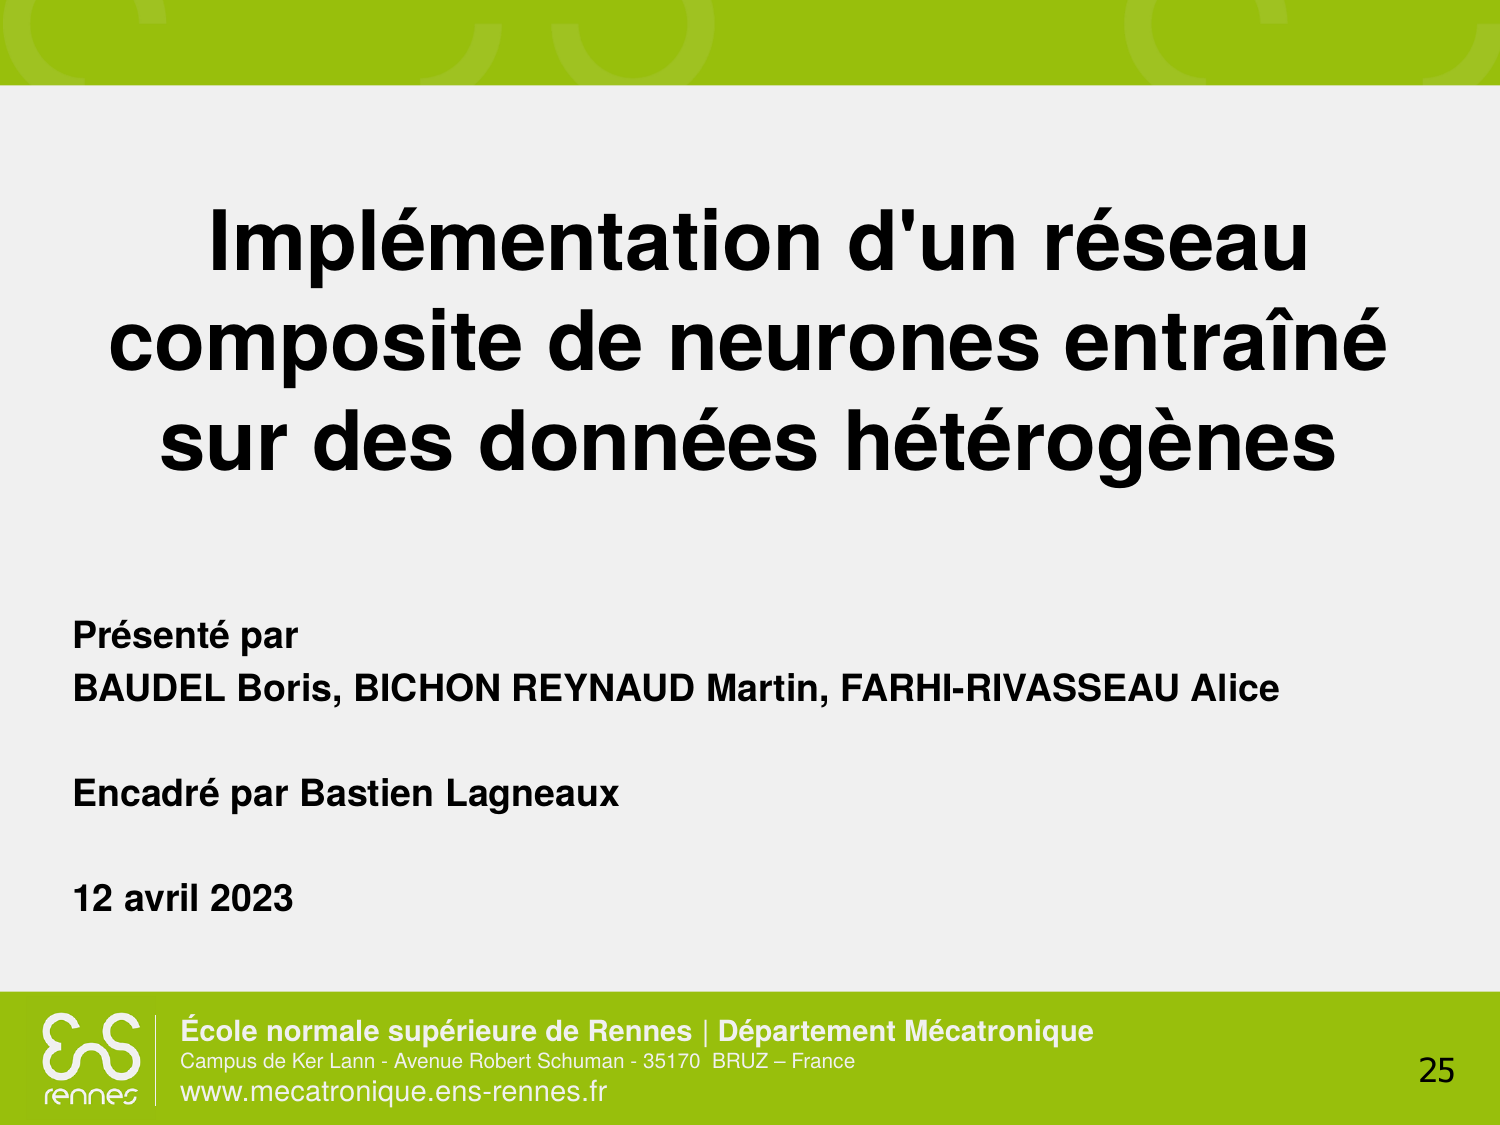

#
 Implémentation d'un réseau composite de neurones entraîné sur des données hétérogènes

Présenté par
BAUDEL Boris, BICHON REYNAUD Martin, FARHI-RIVASSEAU Alice

Encadré par Bastien Lagneaux

12 avril 2023

25